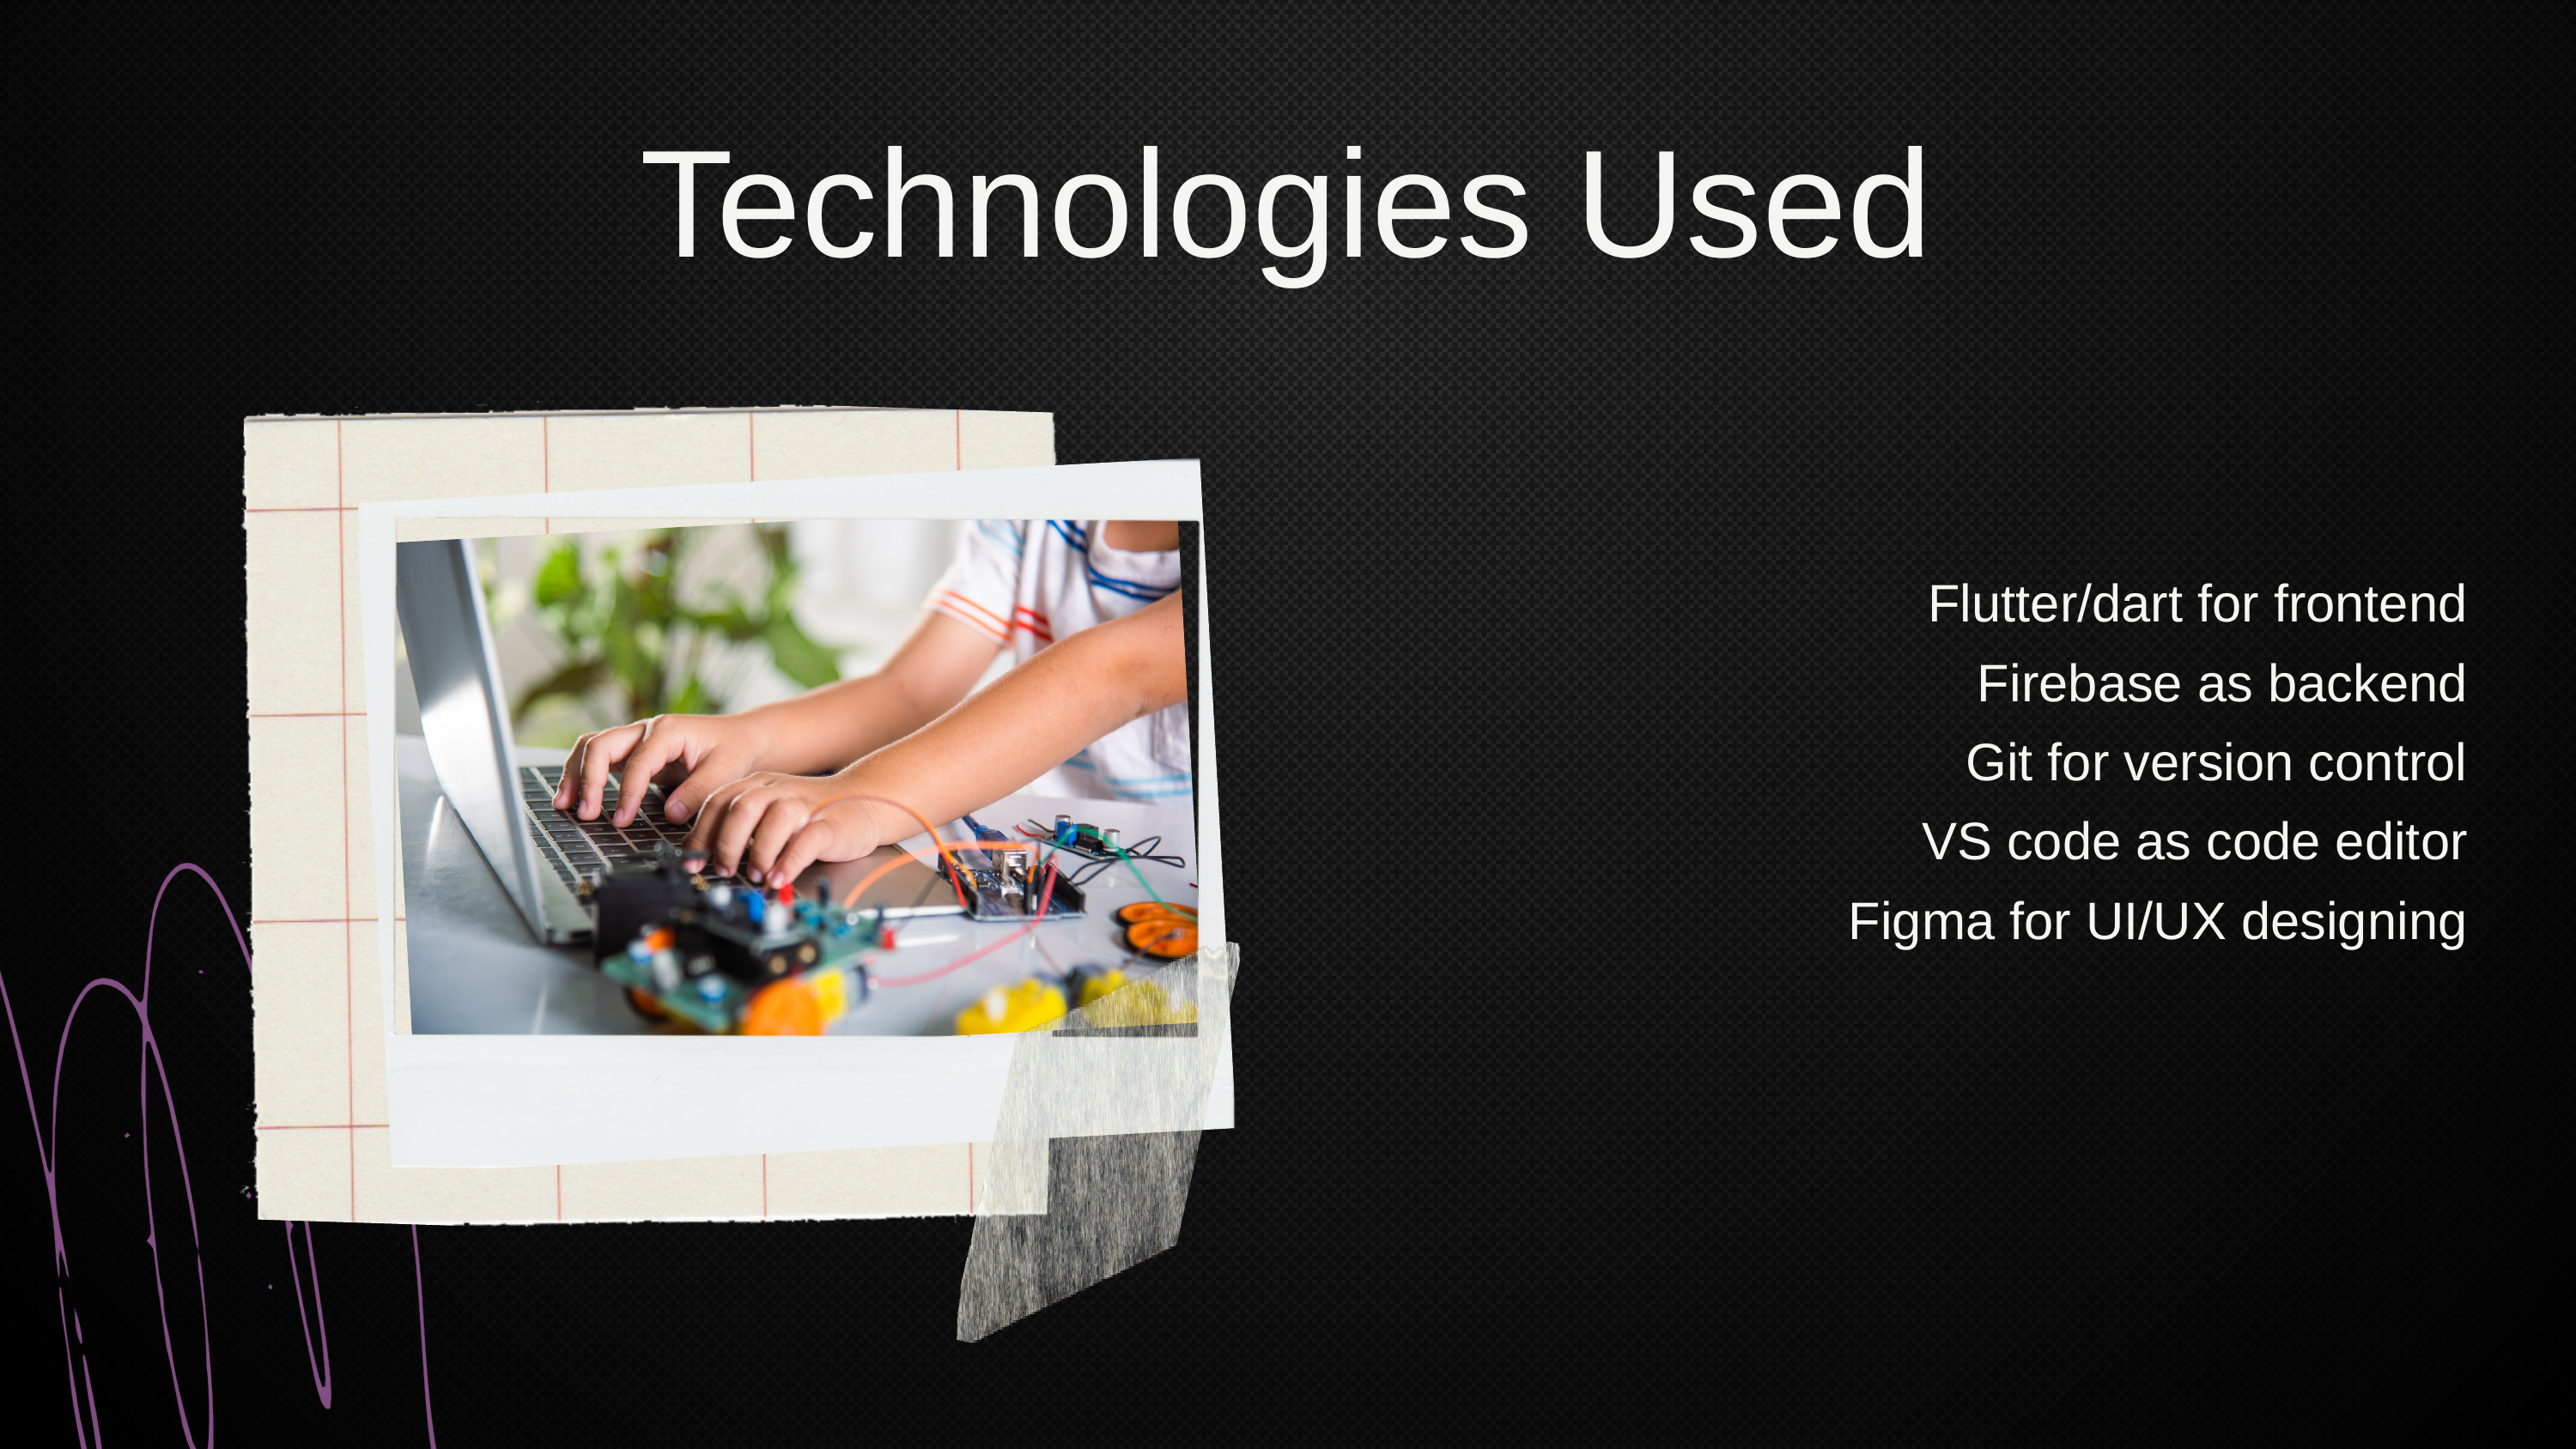

Technologies Used

Flutter/dart for frontend
Firebase as backend
Git for version control
VS code as code editor
Figma for UI/UX designing